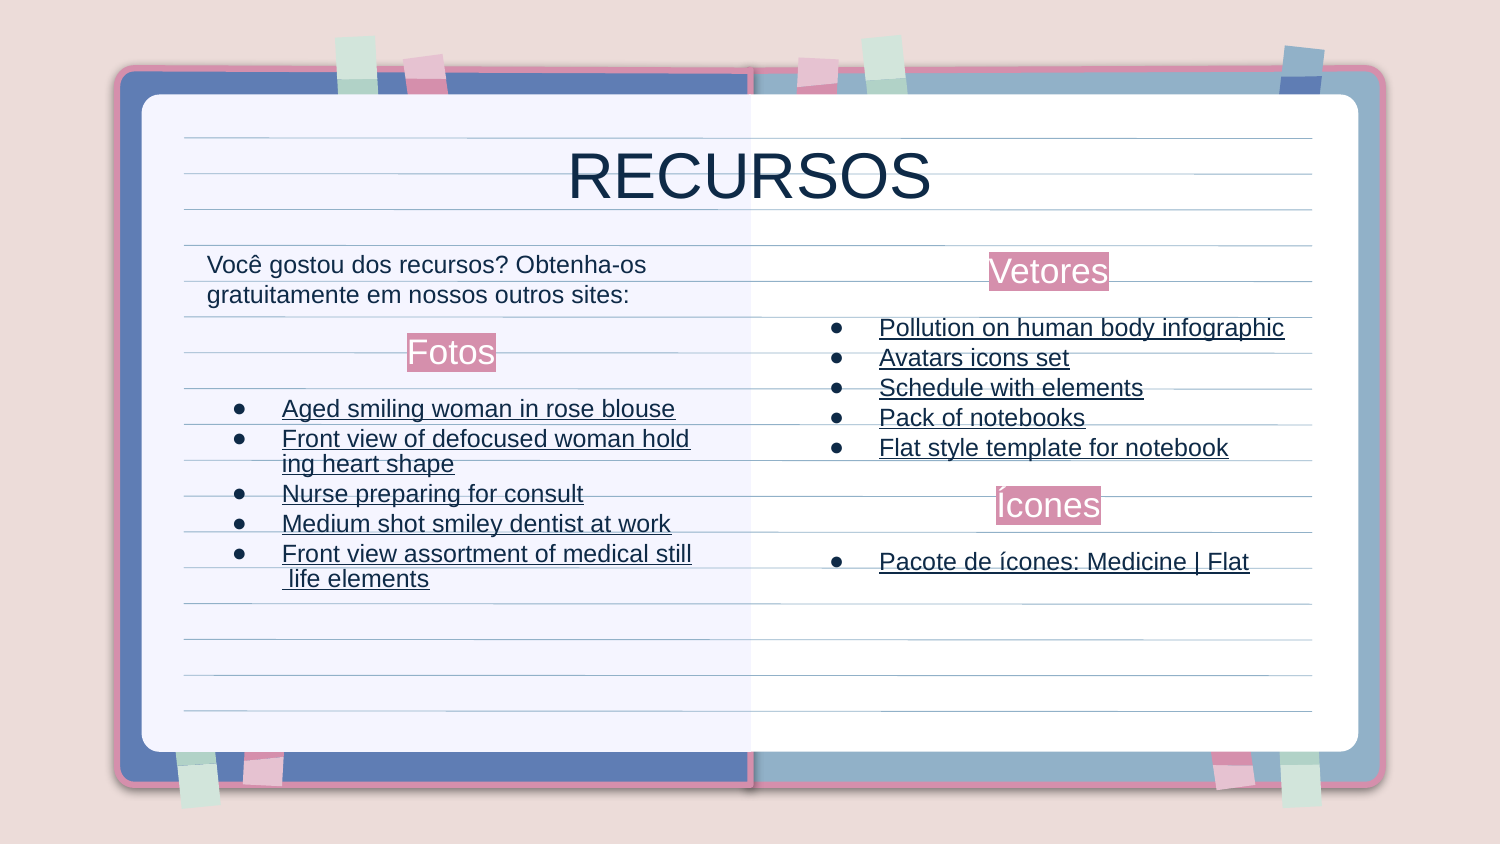

# RECURSOS
Você gostou dos recursos? Obtenha-os gratuitamente em nossos outros sites:
Fotos
Aged smiling woman in rose blouse
Front view of defocused woman holding heart shape
Nurse preparing for consult
Medium shot smiley dentist at work
Front view assortment of medical still life elements

Vetores
Pollution on human body infographic
Avatars icons set
Schedule with elements
Pack of notebooks
Flat style template for notebook
Ícones
Pacote de ícones: Medicine | Flat